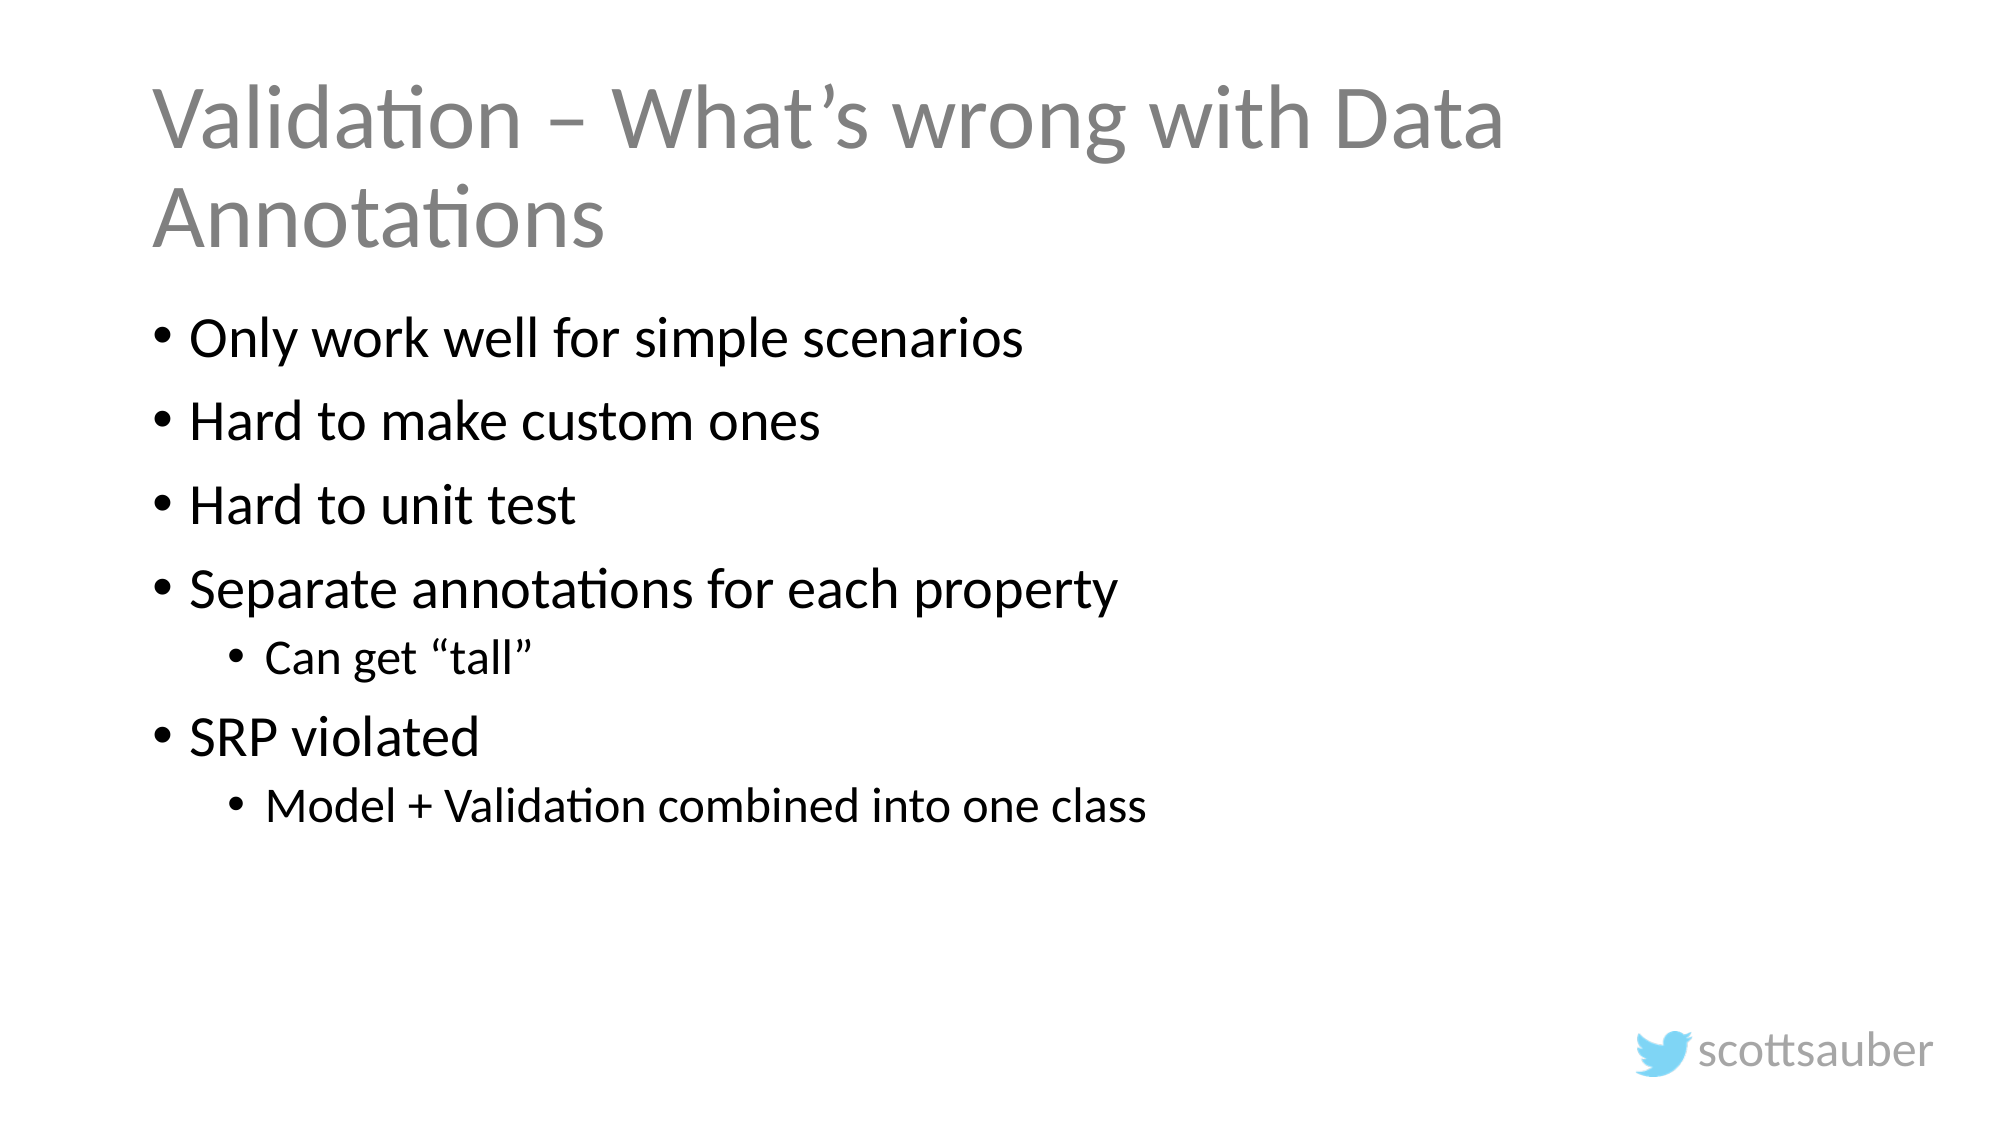

# Validation – What’s wrong with Data Annotations
Only work well for simple scenarios
Hard to make custom ones
Hard to unit test
Separate annotations for each property
Can get “tall”
SRP violated
Model + Validation combined into one class
scottsauber